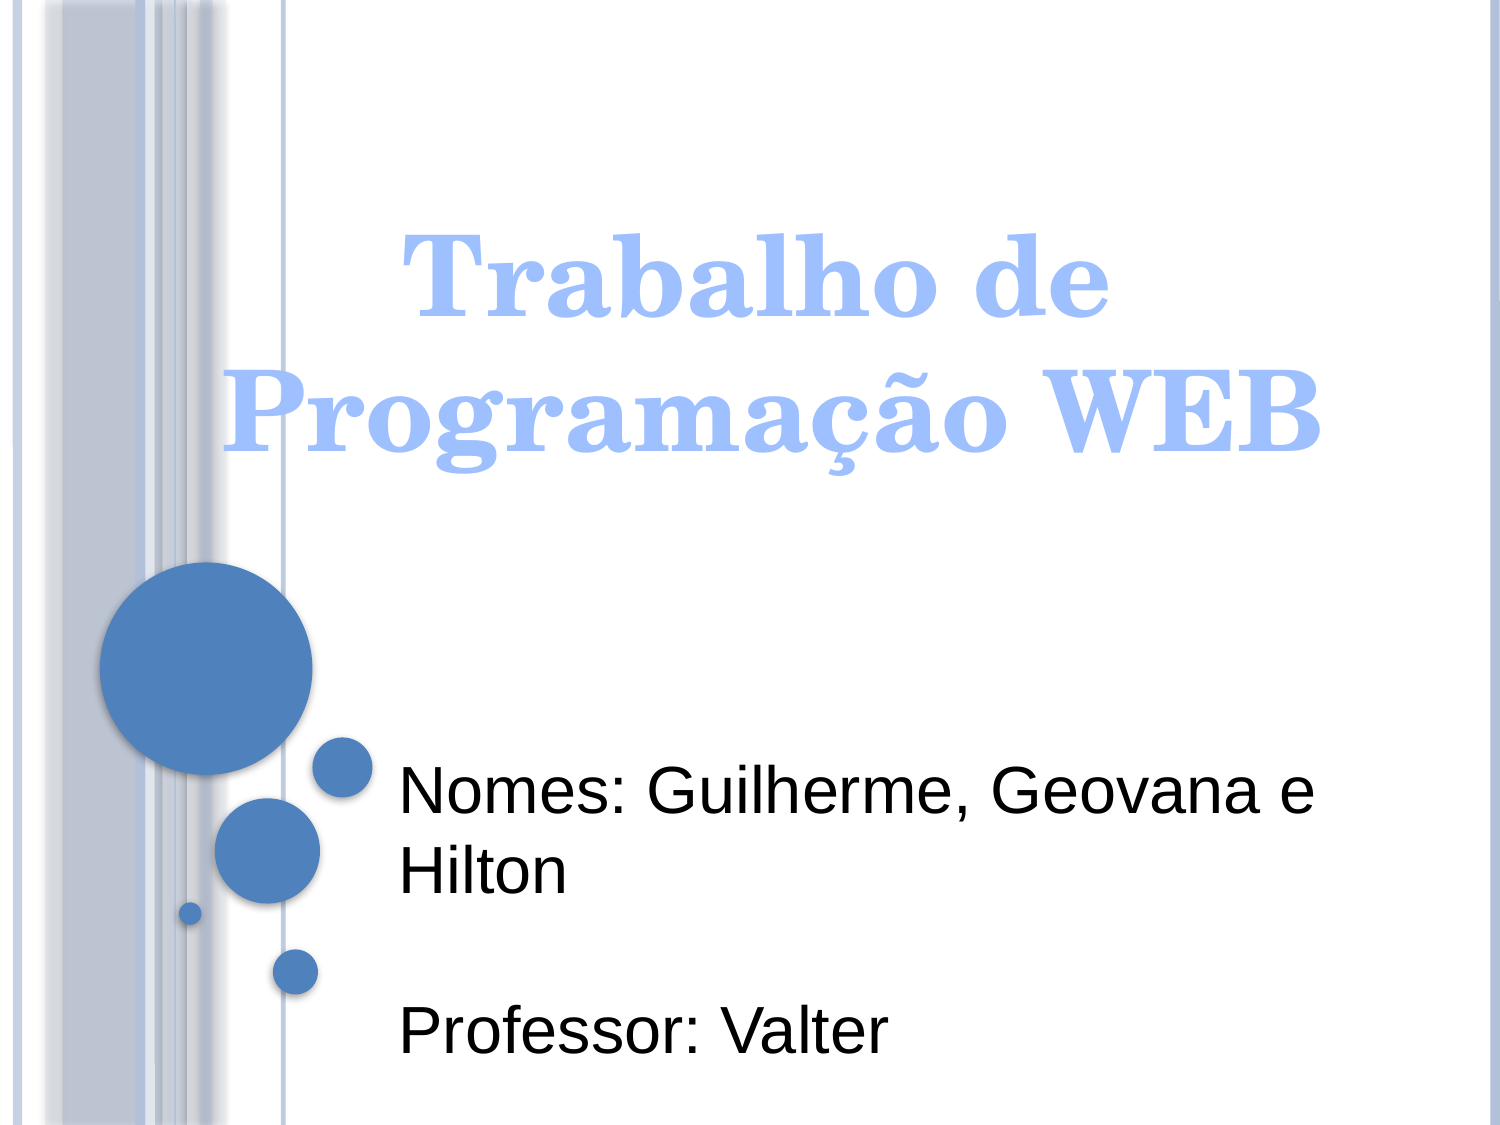

Trabalho de
Programação WEB
Nomes: Guilherme, Geovana e Hilton

Professor: Valter